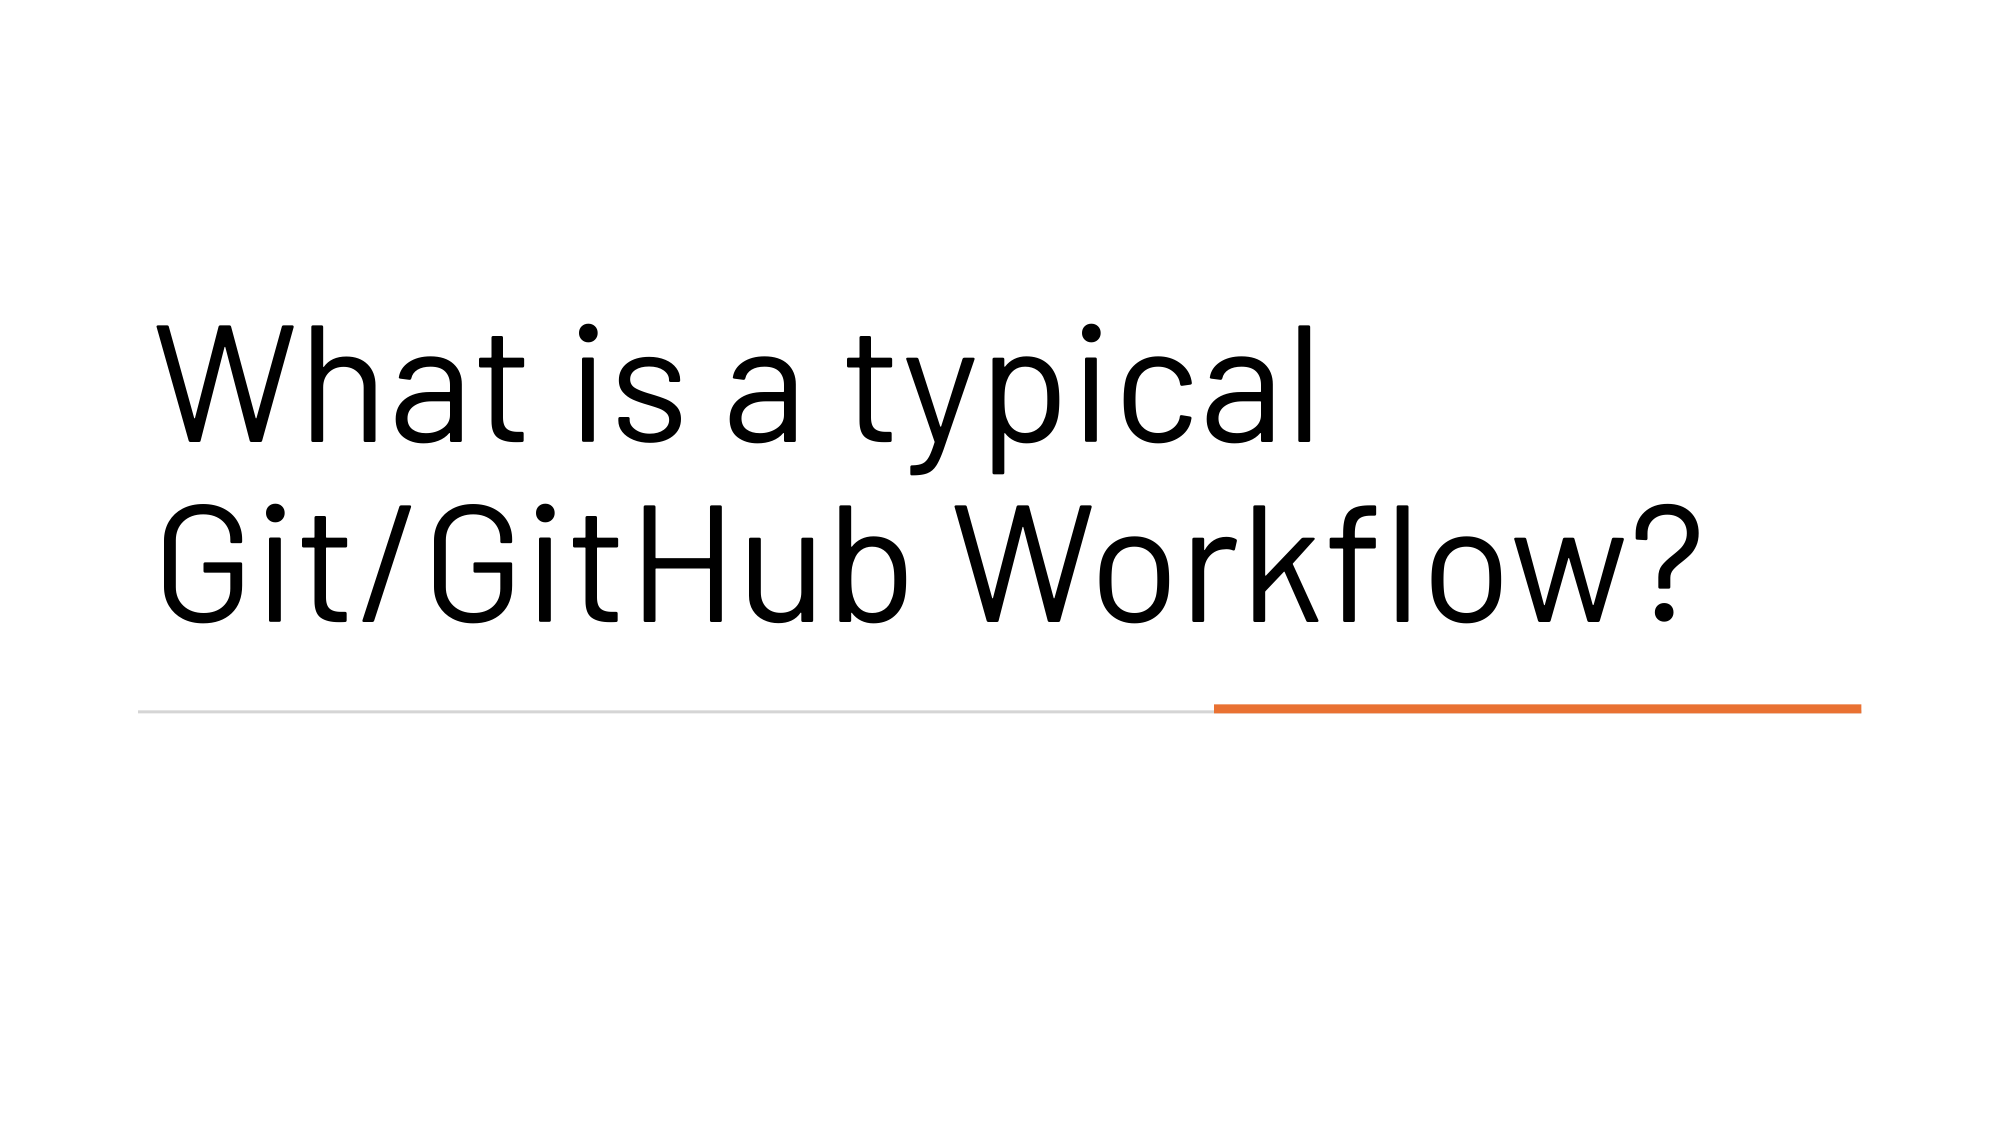

# What is a typical Git/GitHub Workflow?